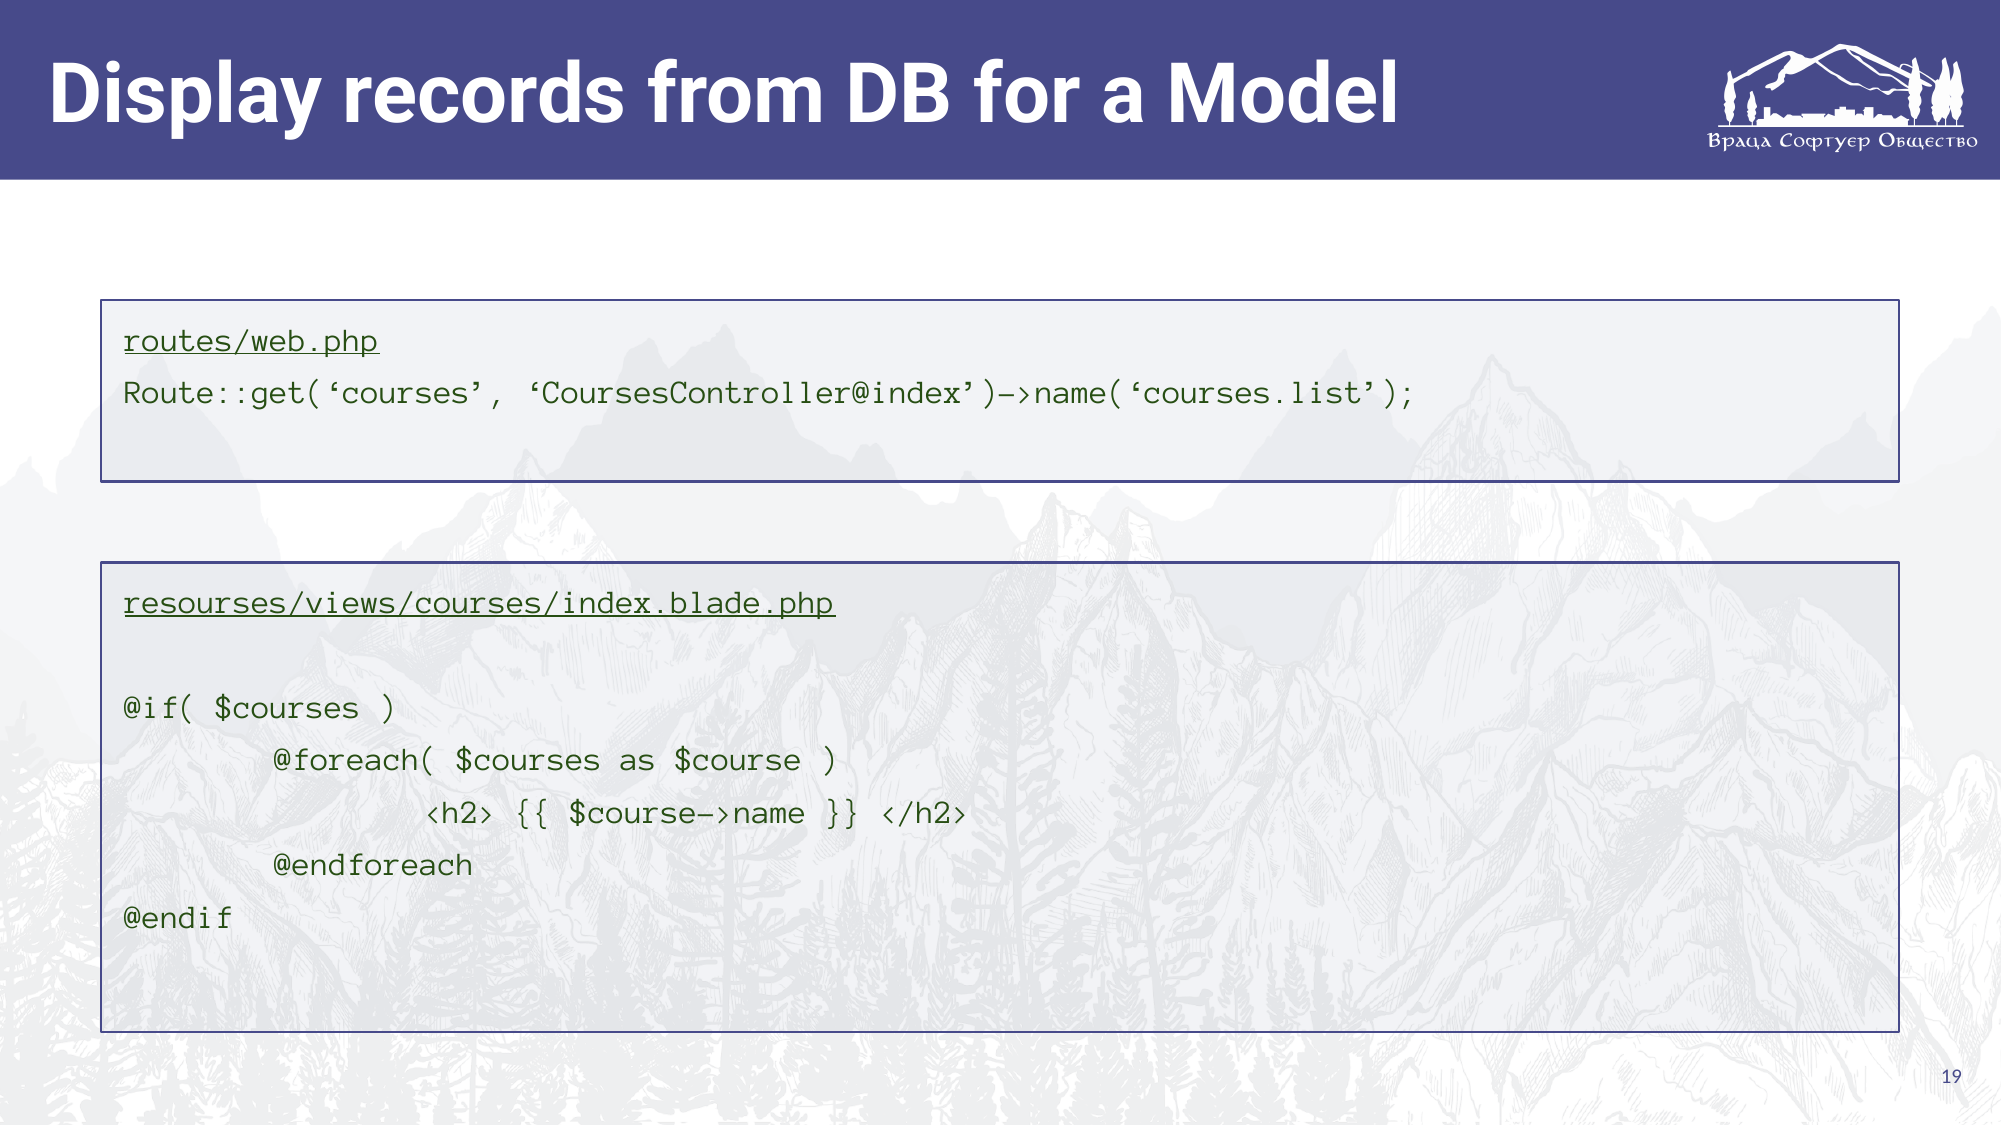

# Display records from DB for a Model
routes/web.php
Route::get(‘courses’, ‘CoursesController@index’)->name(‘courses.list’);
resourses/views/courses/index.blade.php

@if( $courses )
	@foreach( $courses as $course )
		<h2> {{ $course->name }} </h2>
	@endforeach
@endif
19